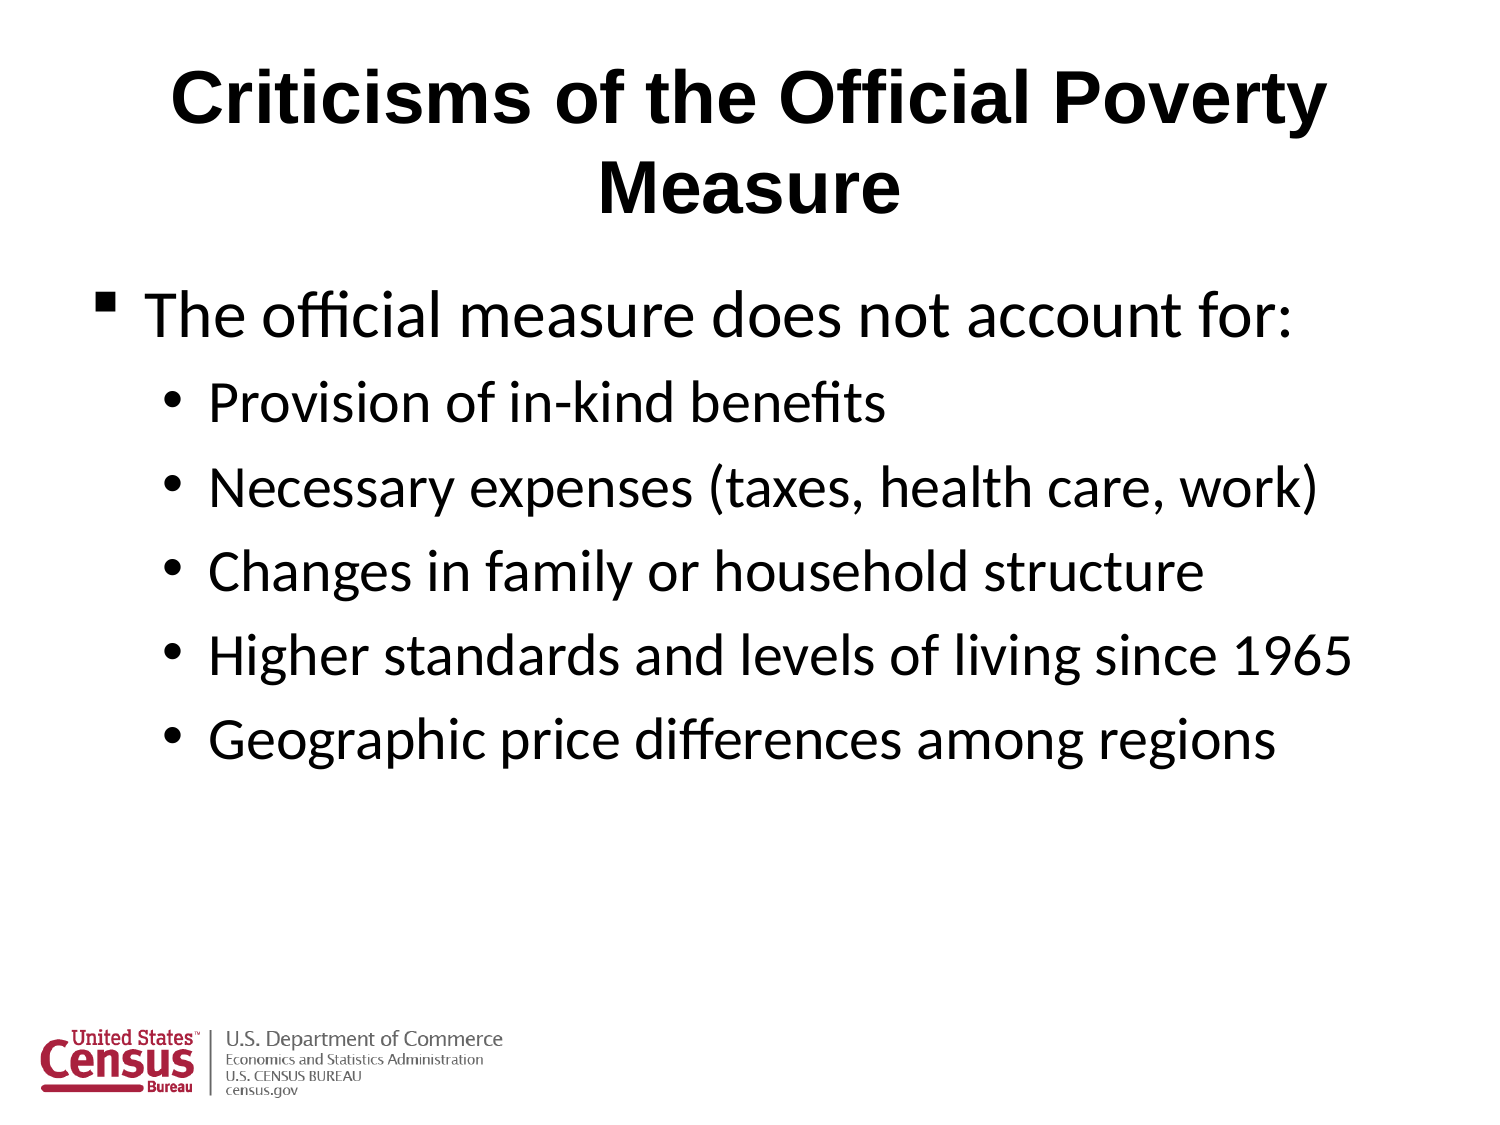

# Criticisms of the Official Poverty Measure
The official measure does not account for:
Provision of in-kind benefits
Necessary expenses (taxes, health care, work)
Changes in family or household structure
Higher standards and levels of living since 1965
Geographic price differences among regions